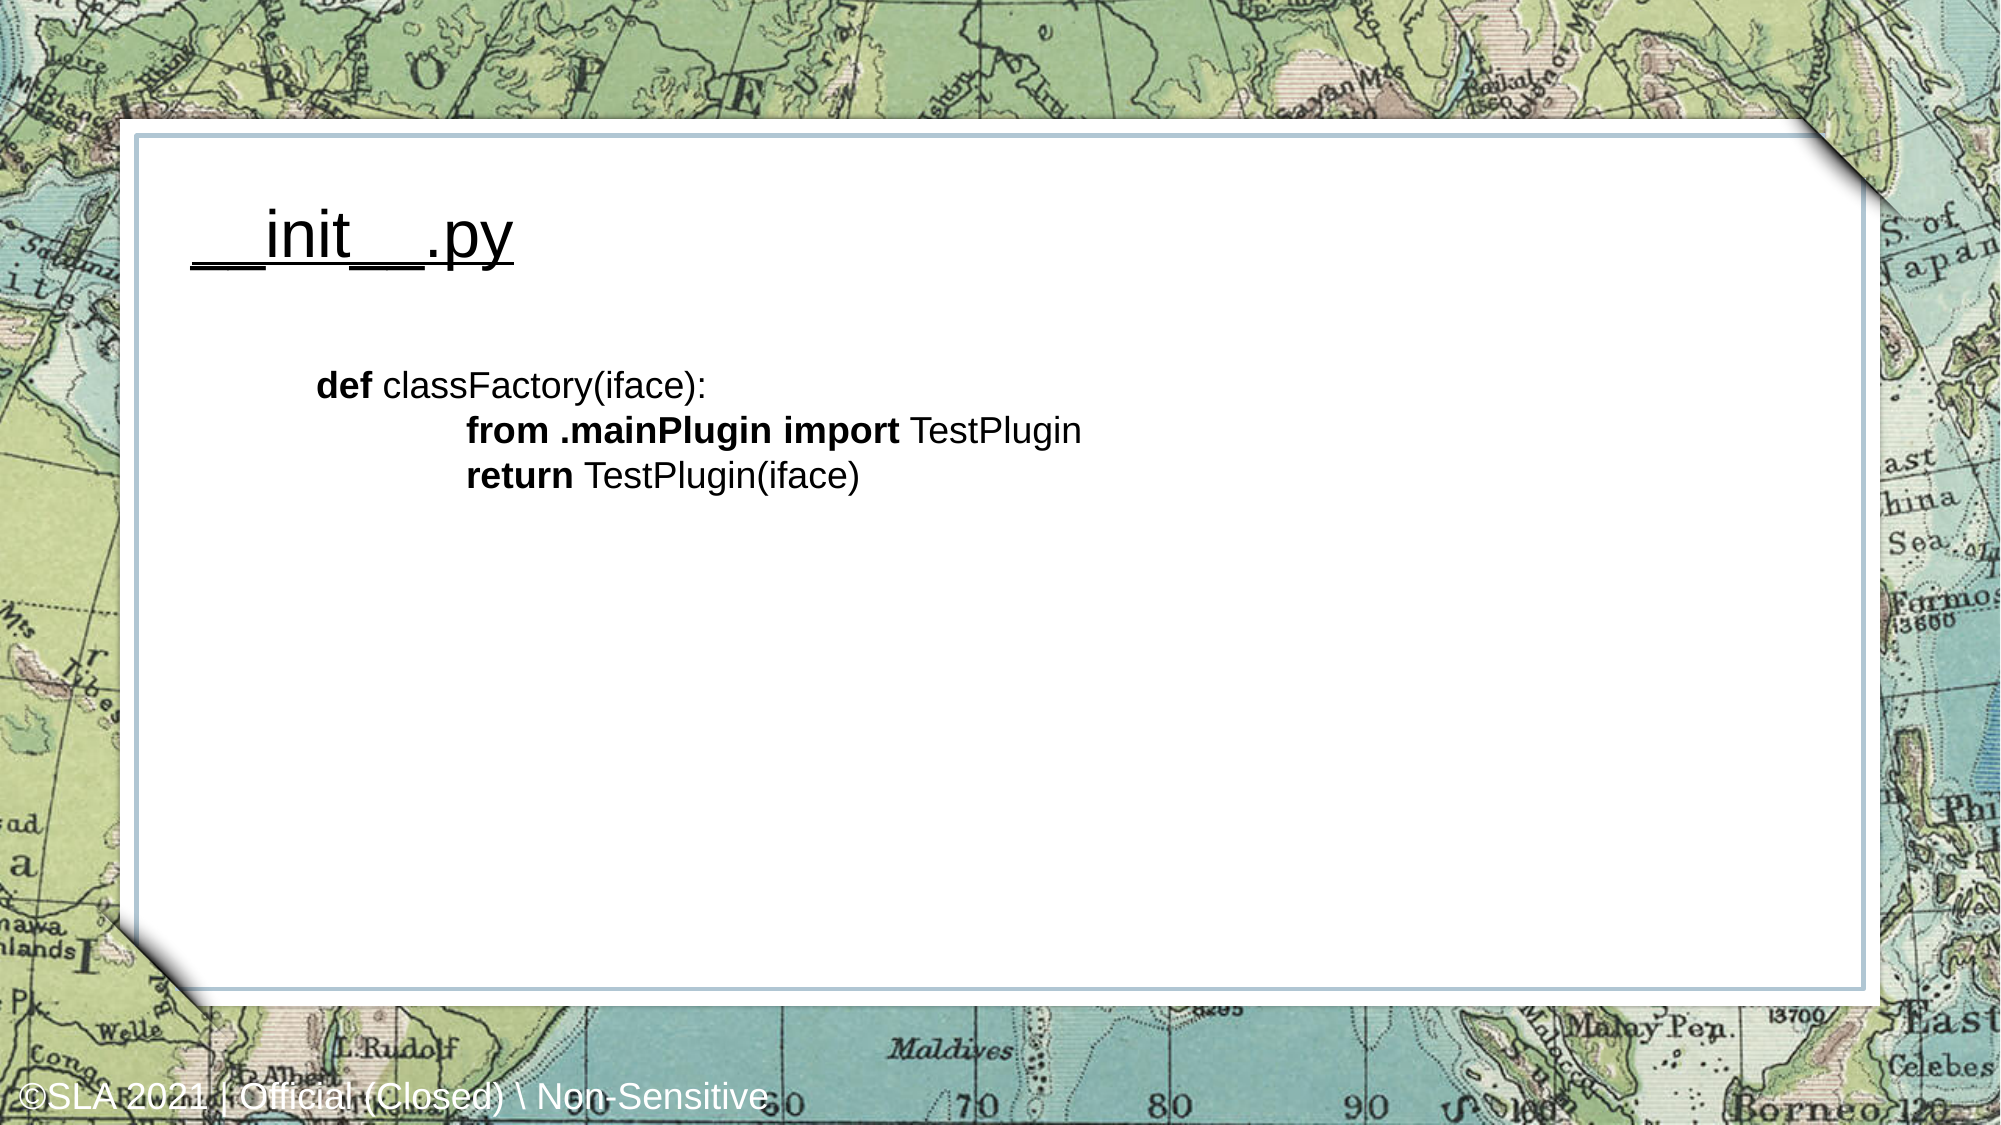

__init__.py
def classFactory(iface):
	from .mainPlugin import TestPlugin
	return TestPlugin(iface)